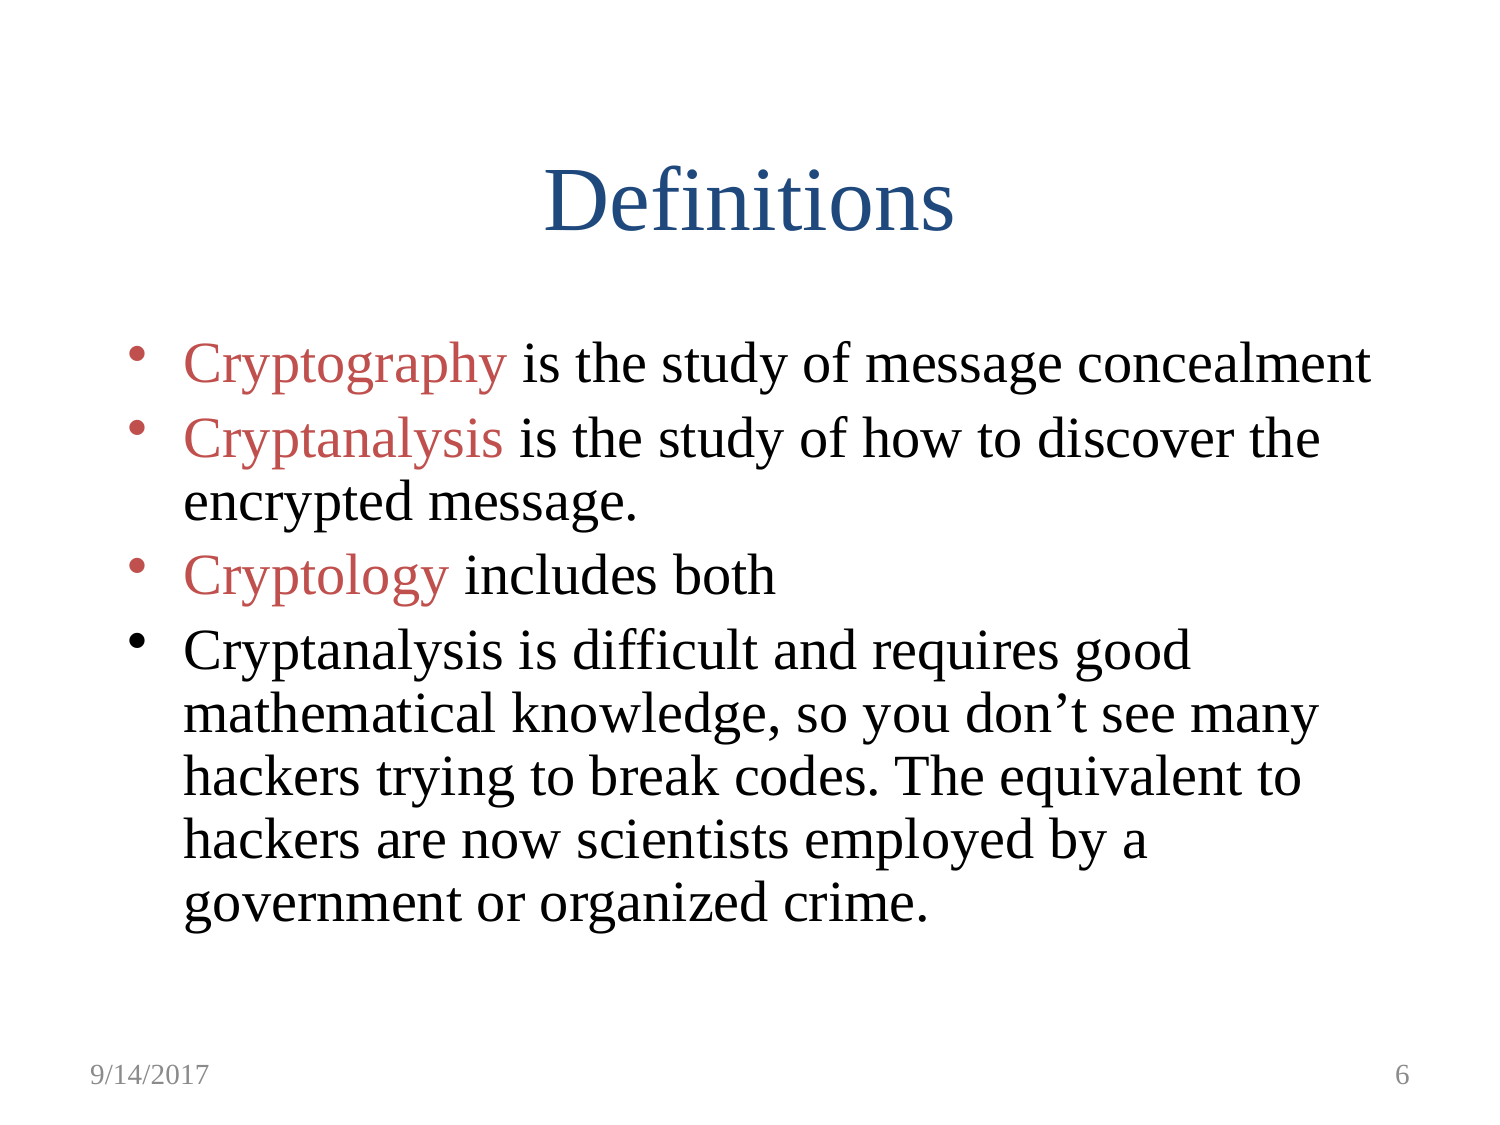

Definitions
Cryptography is the study of message concealment
Cryptanalysis is the study of how to discover the encrypted message.
Cryptology includes both
Cryptanalysis is difficult and requires good mathematical knowledge, so you don’t see many hackers trying to break codes. The equivalent to hackers are now scientists employed by a government or organized crime.

9/14/2017
6